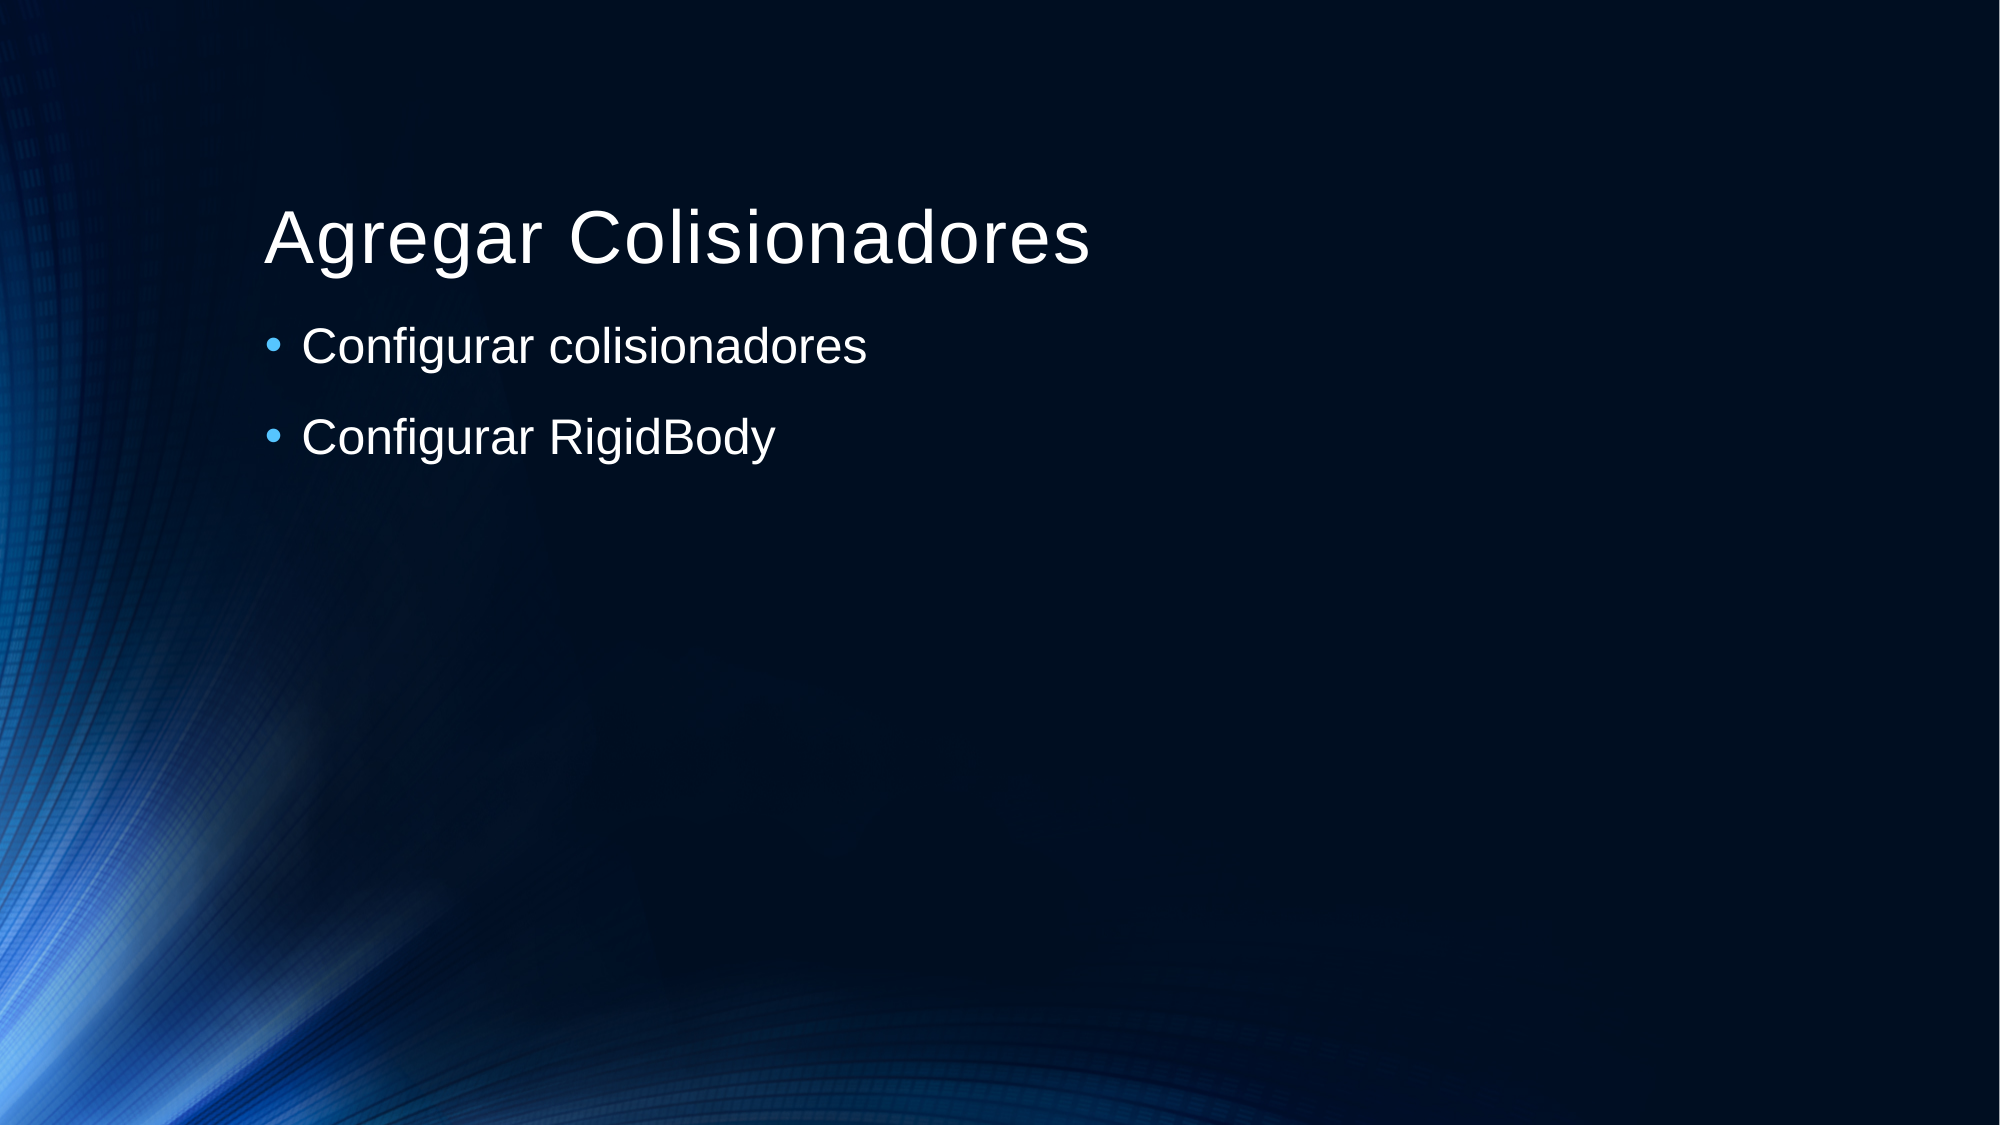

# Agregar Colisionadores
Configurar colisionadores
Configurar RigidBody